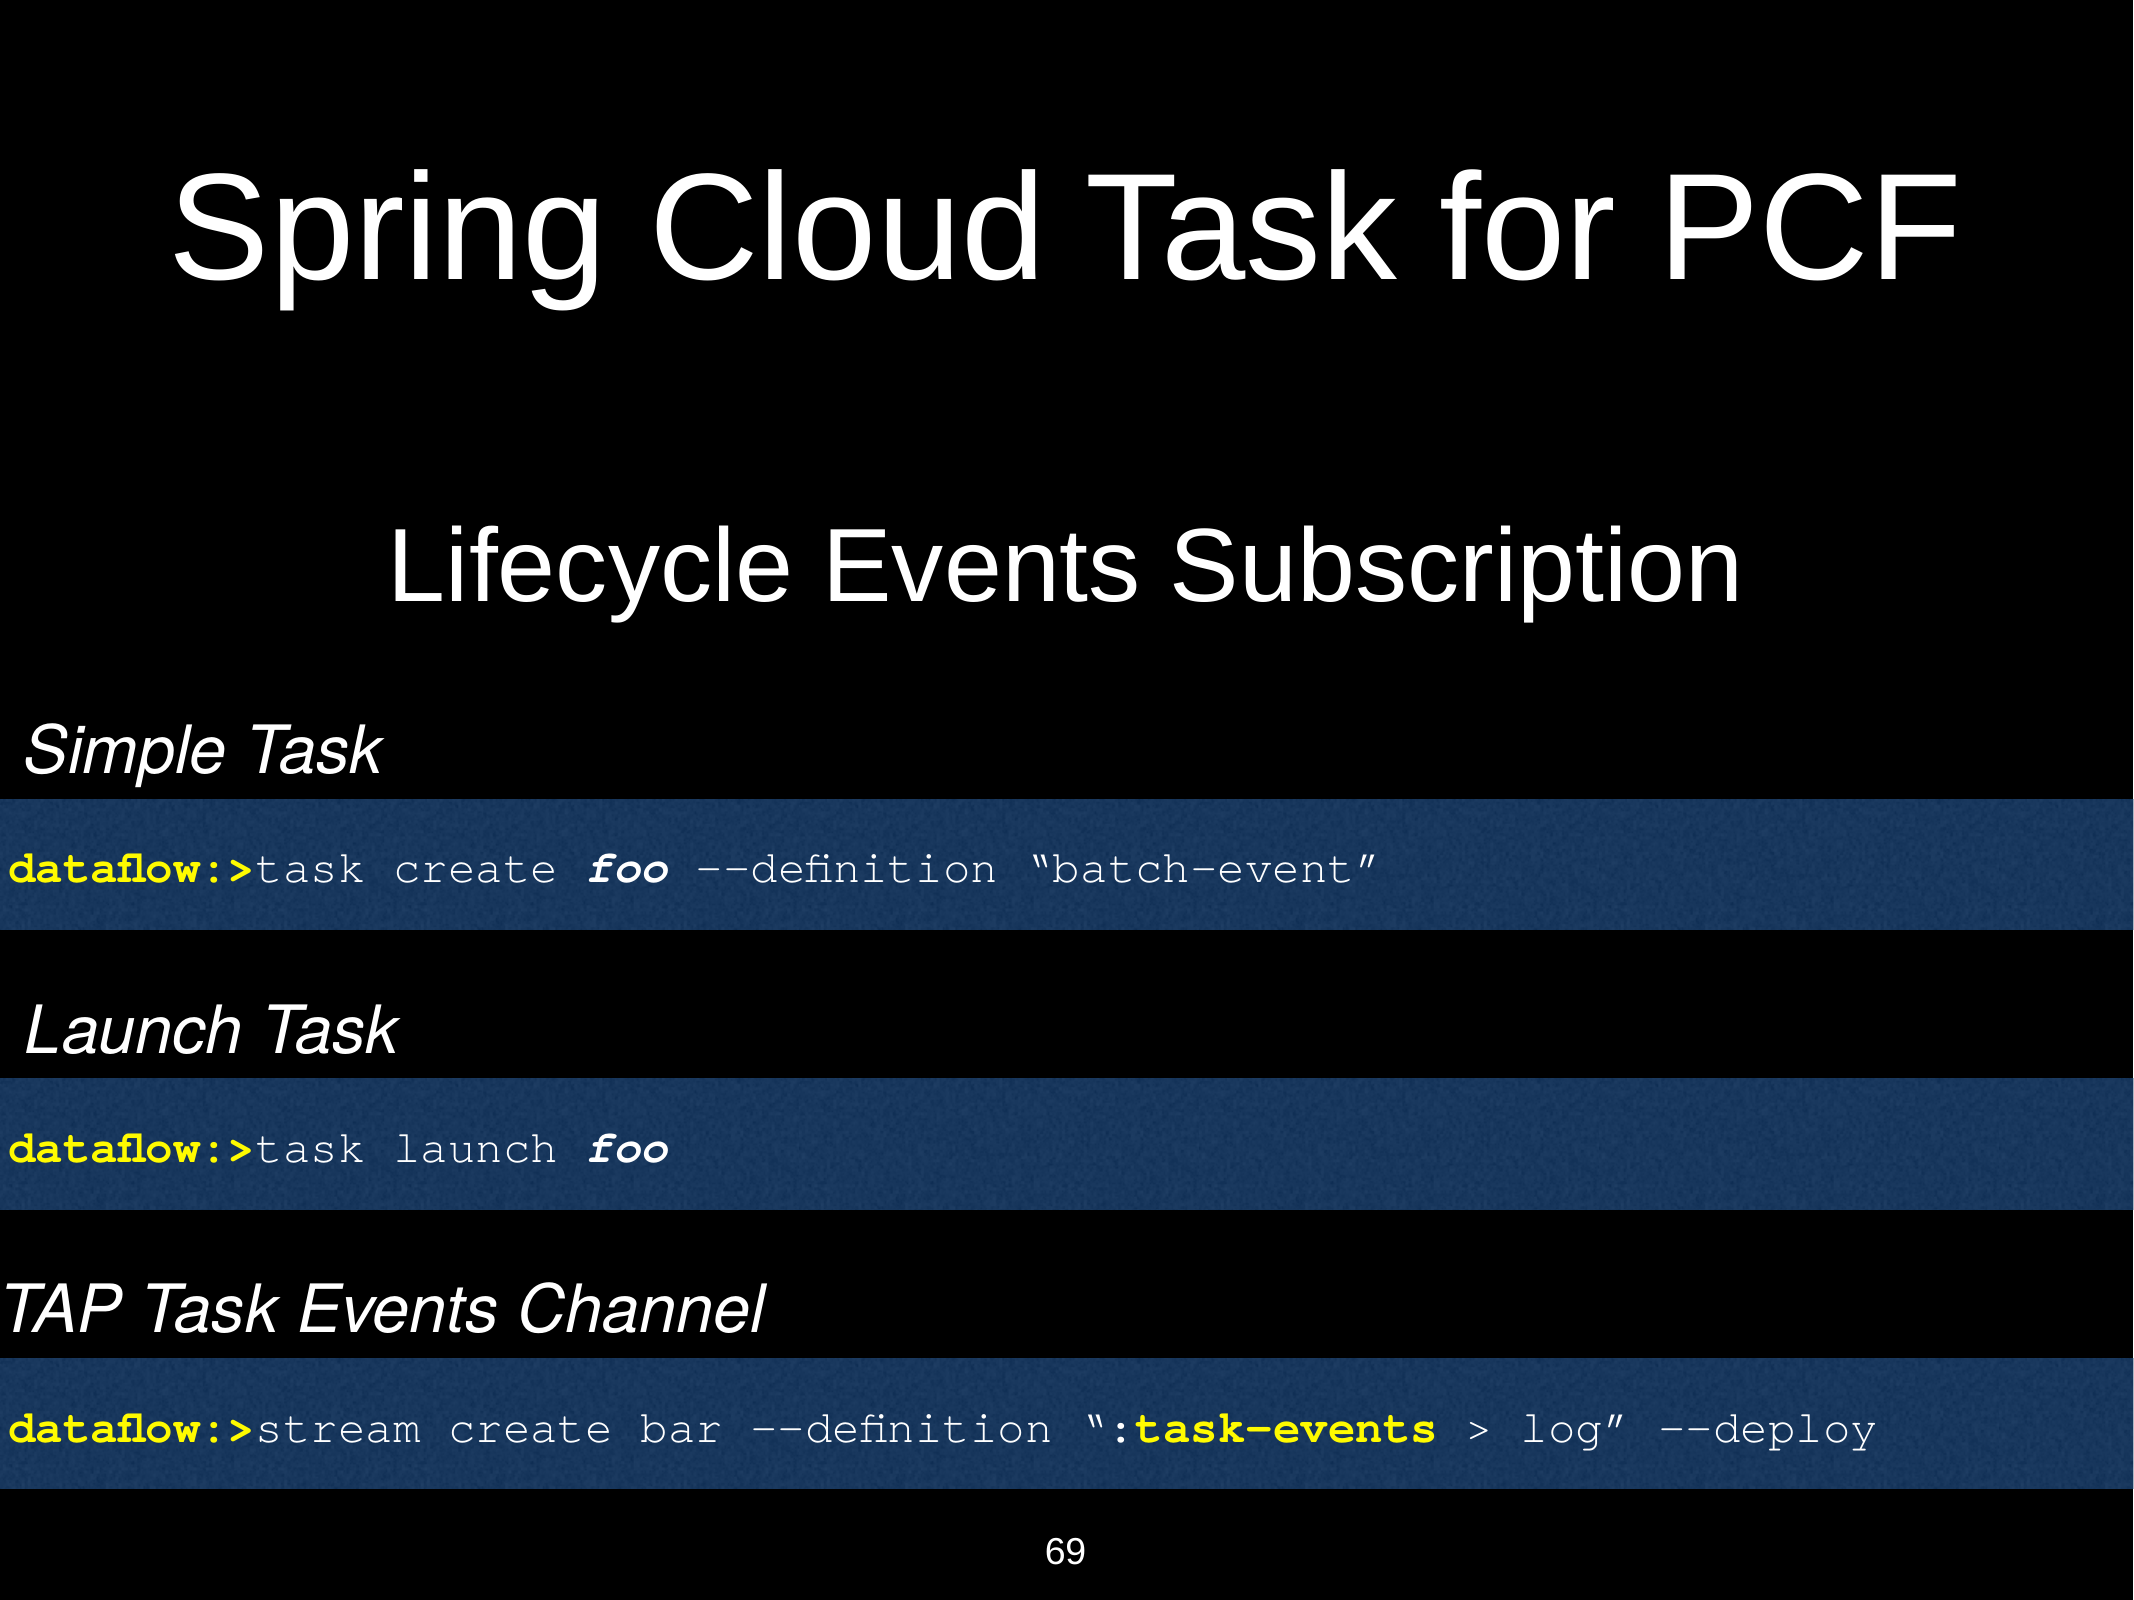

# Spring Cloud Task for PCF
Lifecycle Events Subscription
Simple Task
dataflow:>task create foo --definition “batch-event”
Launch Task
dataflow:>task launch foo
TAP Task Events Channel
dataflow:>stream create bar --definition “:task-events > log” --deploy
69